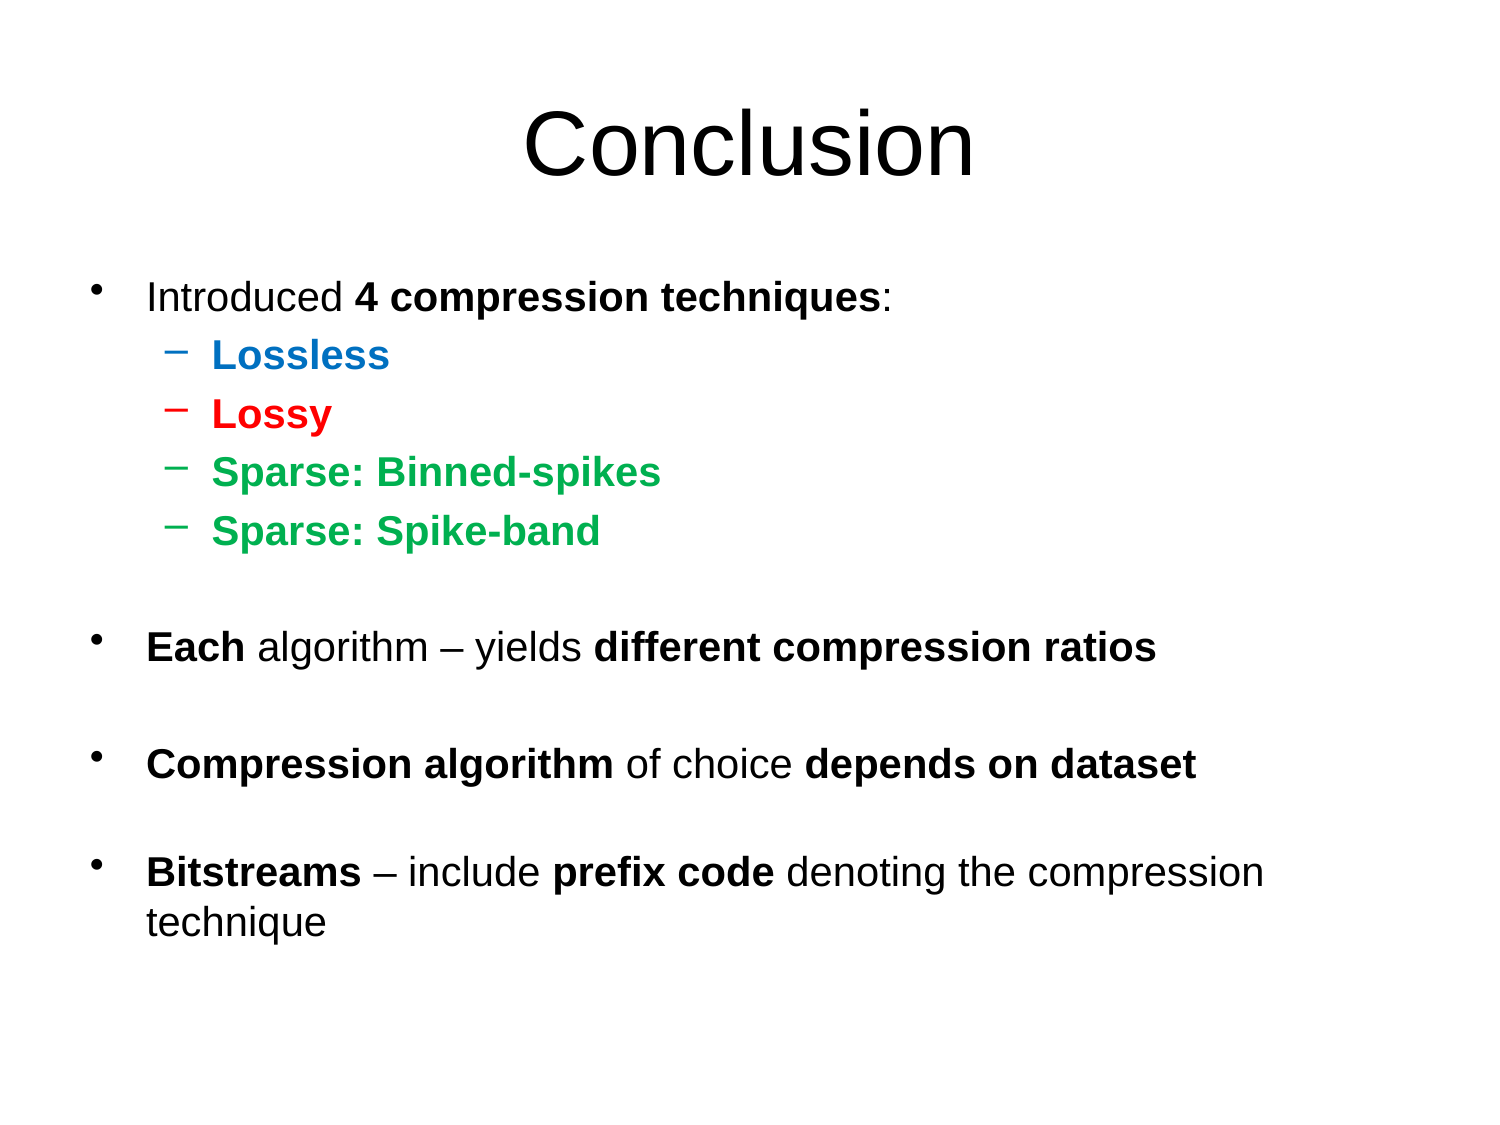

# Conclusion
Introduced 4 compression techniques:
Lossless
Lossy
Sparse: Binned-spikes
Sparse: Spike-band

Each algorithm – yields different compression ratios

Compression algorithm of choice depends on dataset
Bitstreams – include prefix code denoting the compression technique